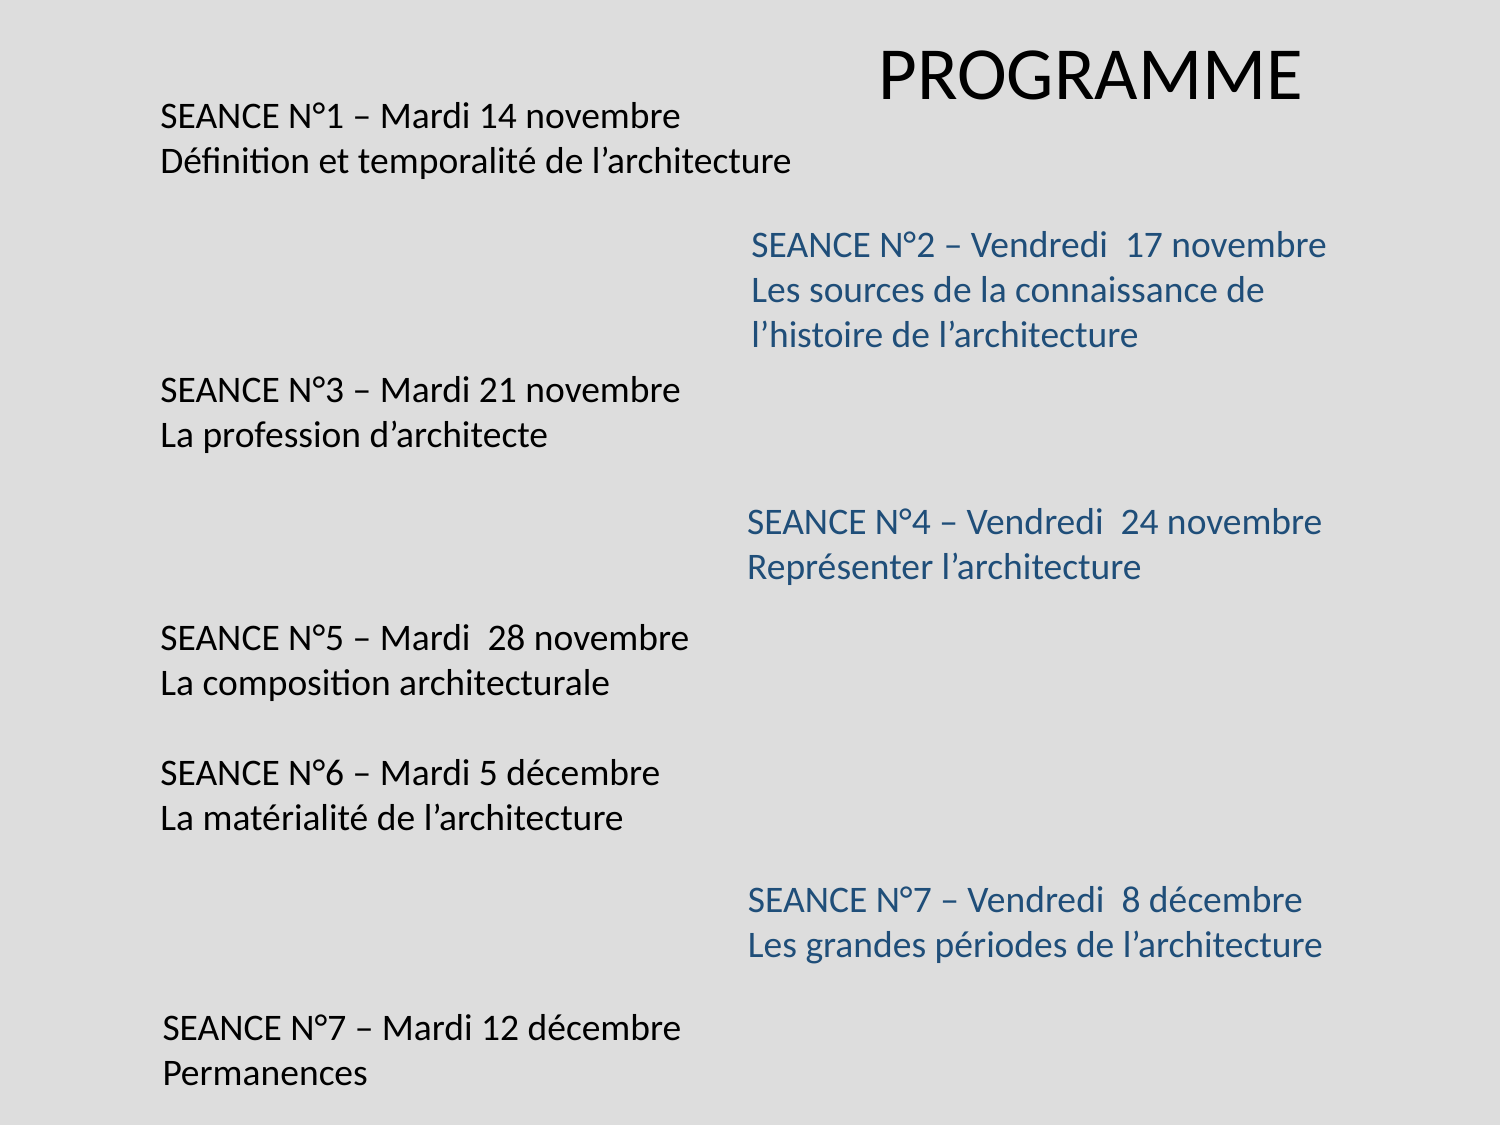

PROGRAMME
SEANCE N°1 – Mardi 14 novembre
Définition et temporalité de l’architecture
SEANCE N°2 – Vendredi  17 novembre
Les sources de la connaissance de
l’histoire de l’architecture
SEANCE N°3 – Mardi 21 novembre
La profession d’architecte
SEANCE N°4 – Vendredi  24 novembre
Représenter l’architecture
SEANCE N°5 – Mardi  28 novembre
La composition architecturale
SEANCE N°6 – Mardi 5 décembre
La matérialité de l’architecture
SEANCE N°7 – Vendredi  8 décembre
Les grandes périodes de l’architecture
SEANCE N°7 – Mardi 12 décembre
Permanences